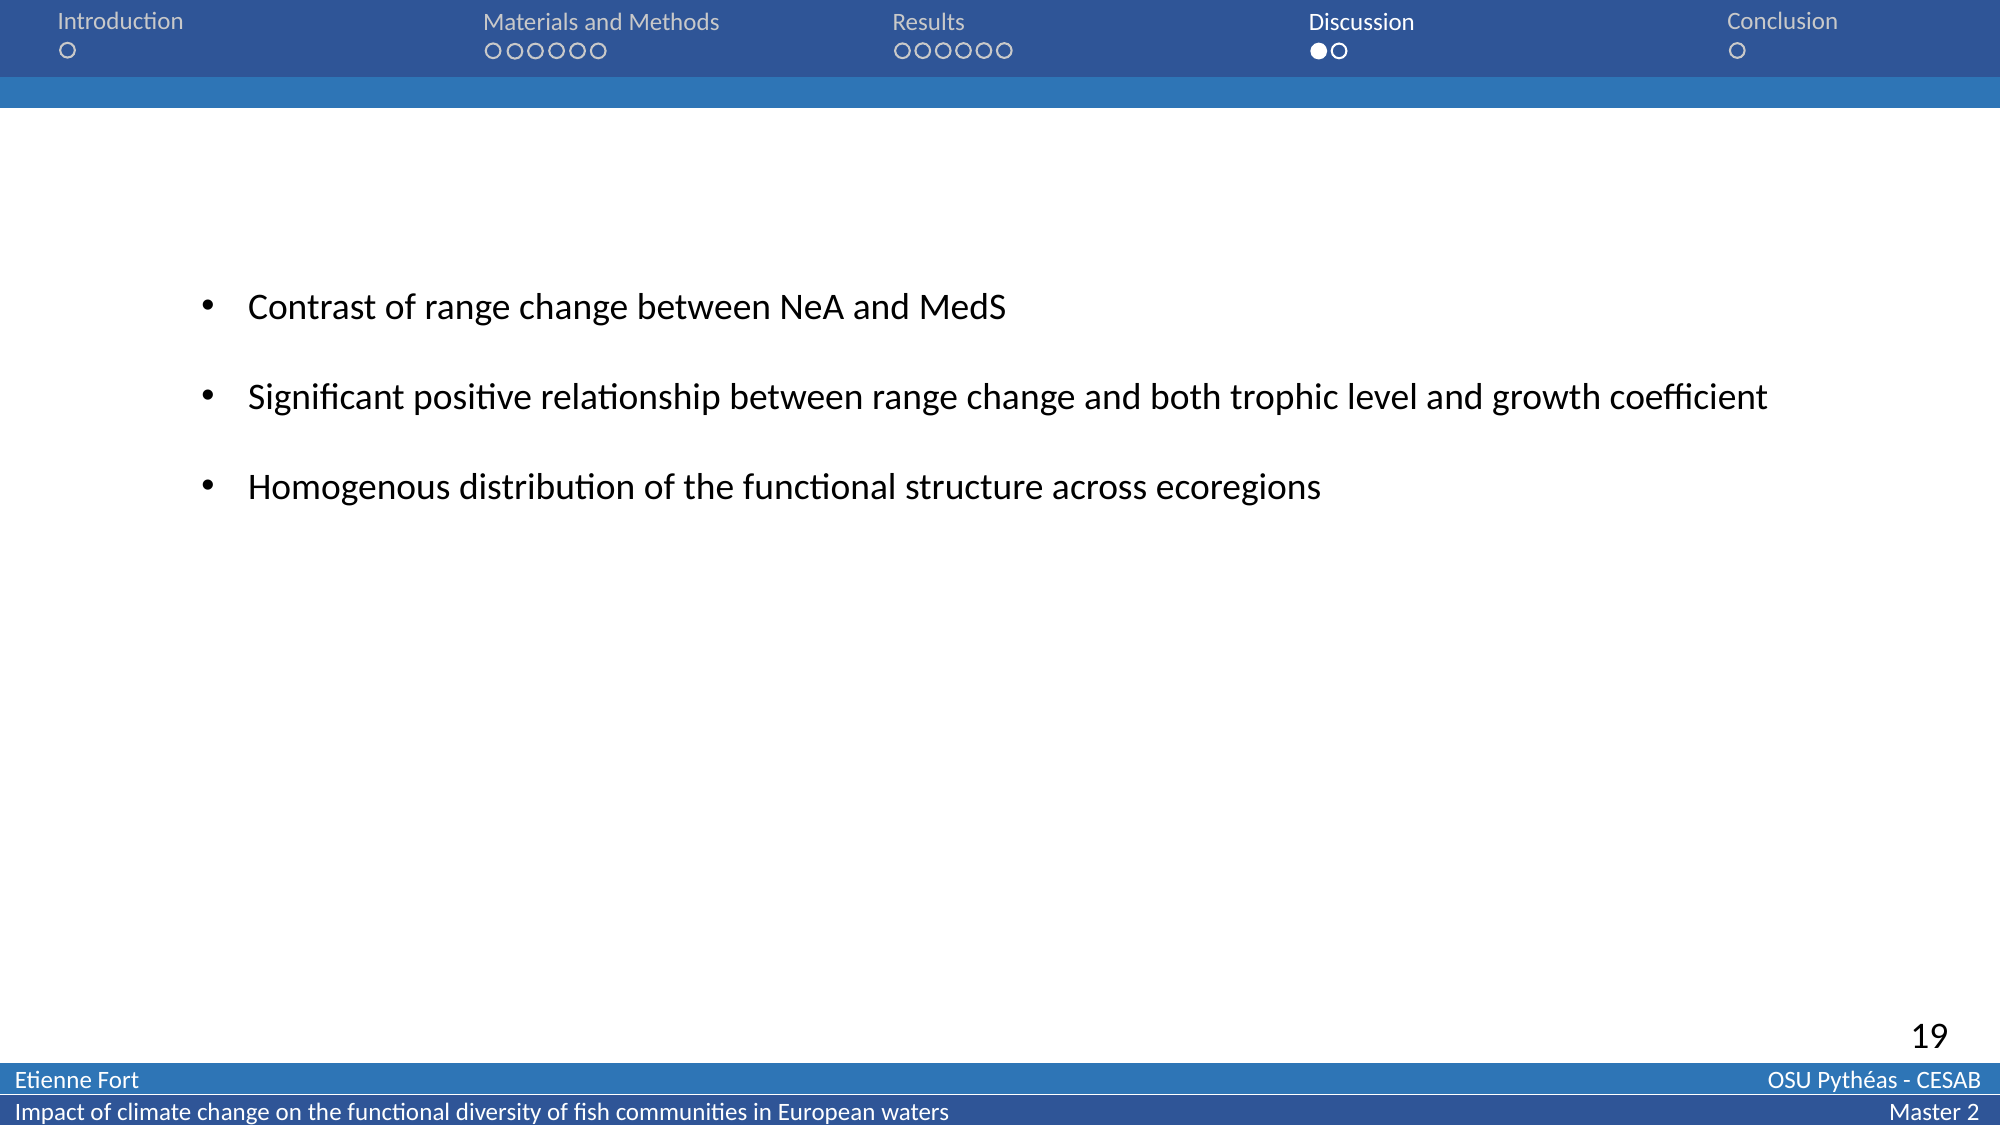

Introduction

Conclusion

Materials and Methods

Results

Discussion

Contrast of range change between NeA and MedS

Significant positive relationship between range change and both trophic level and growth coefficient

Homogenous distribution of the functional structure across ecoregions

19
Etienne Fort											                  OSU Pythéas - CESAB
Impact of climate change on the functional diversity of fish communities in European waters						             Master 2